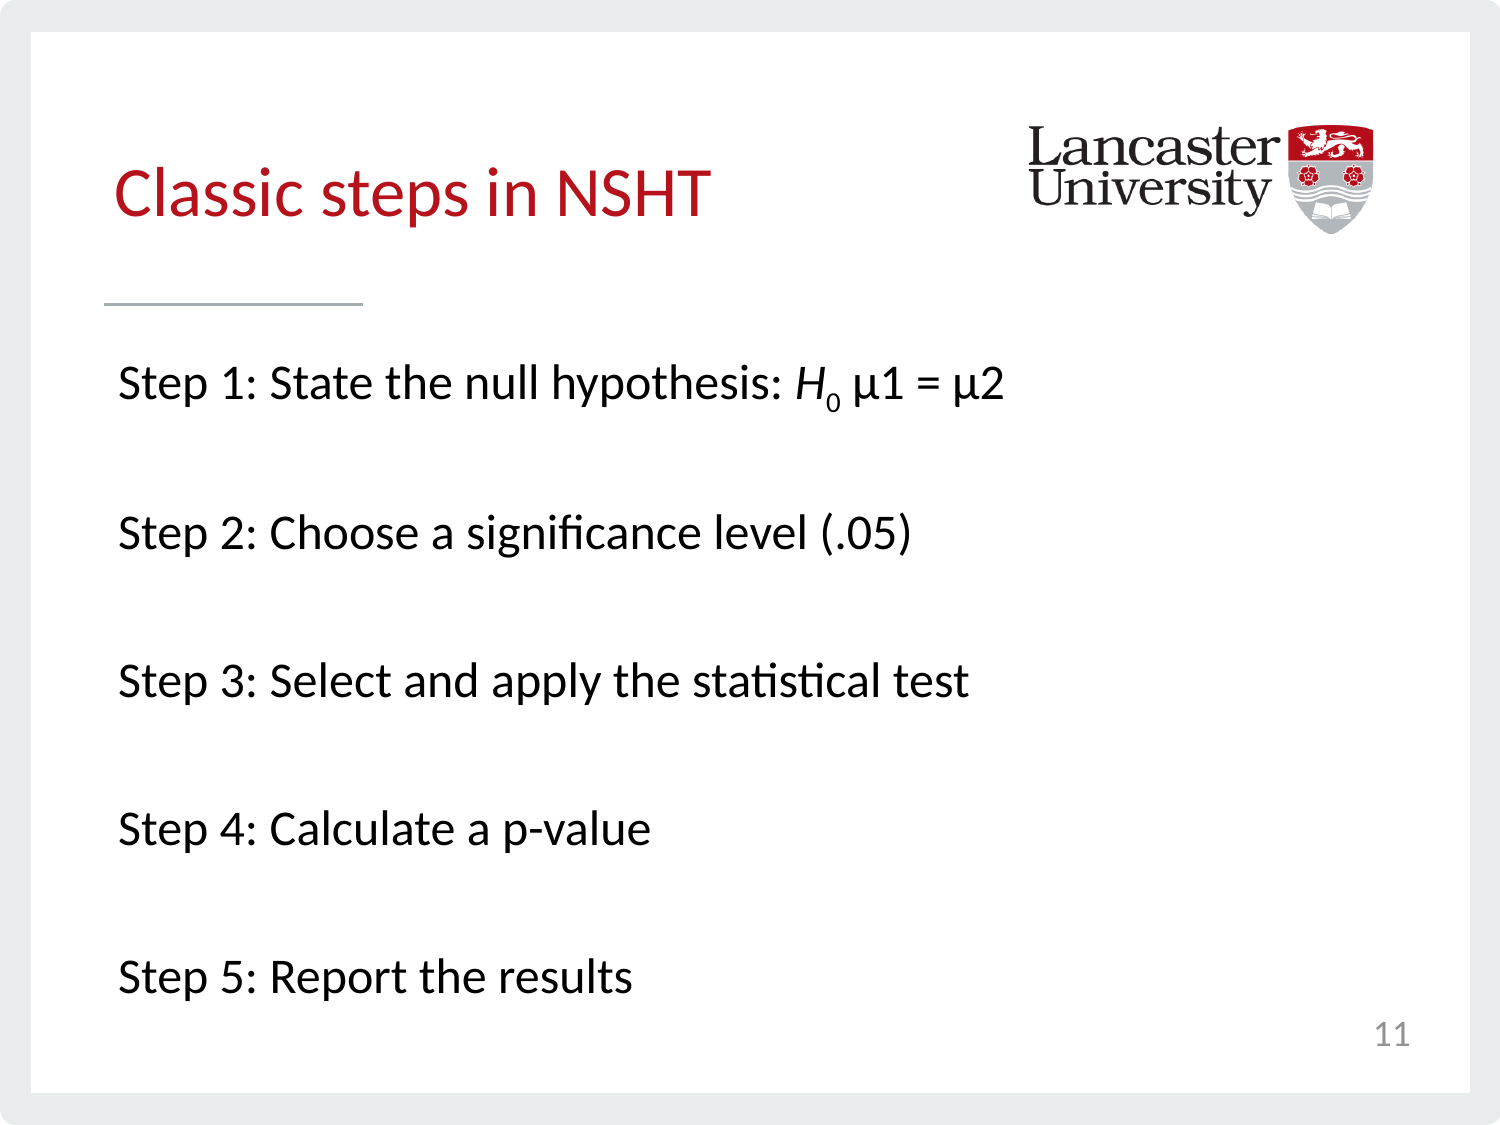

# Classic steps in NSHT
Step 1: State the null hypothesis: H0 μ1 = μ2

Step 2: Choose a significance level (.05)

Step 3: Select and apply the statistical test

Step 4: Calculate a p-value

Step 5: Report the results

11